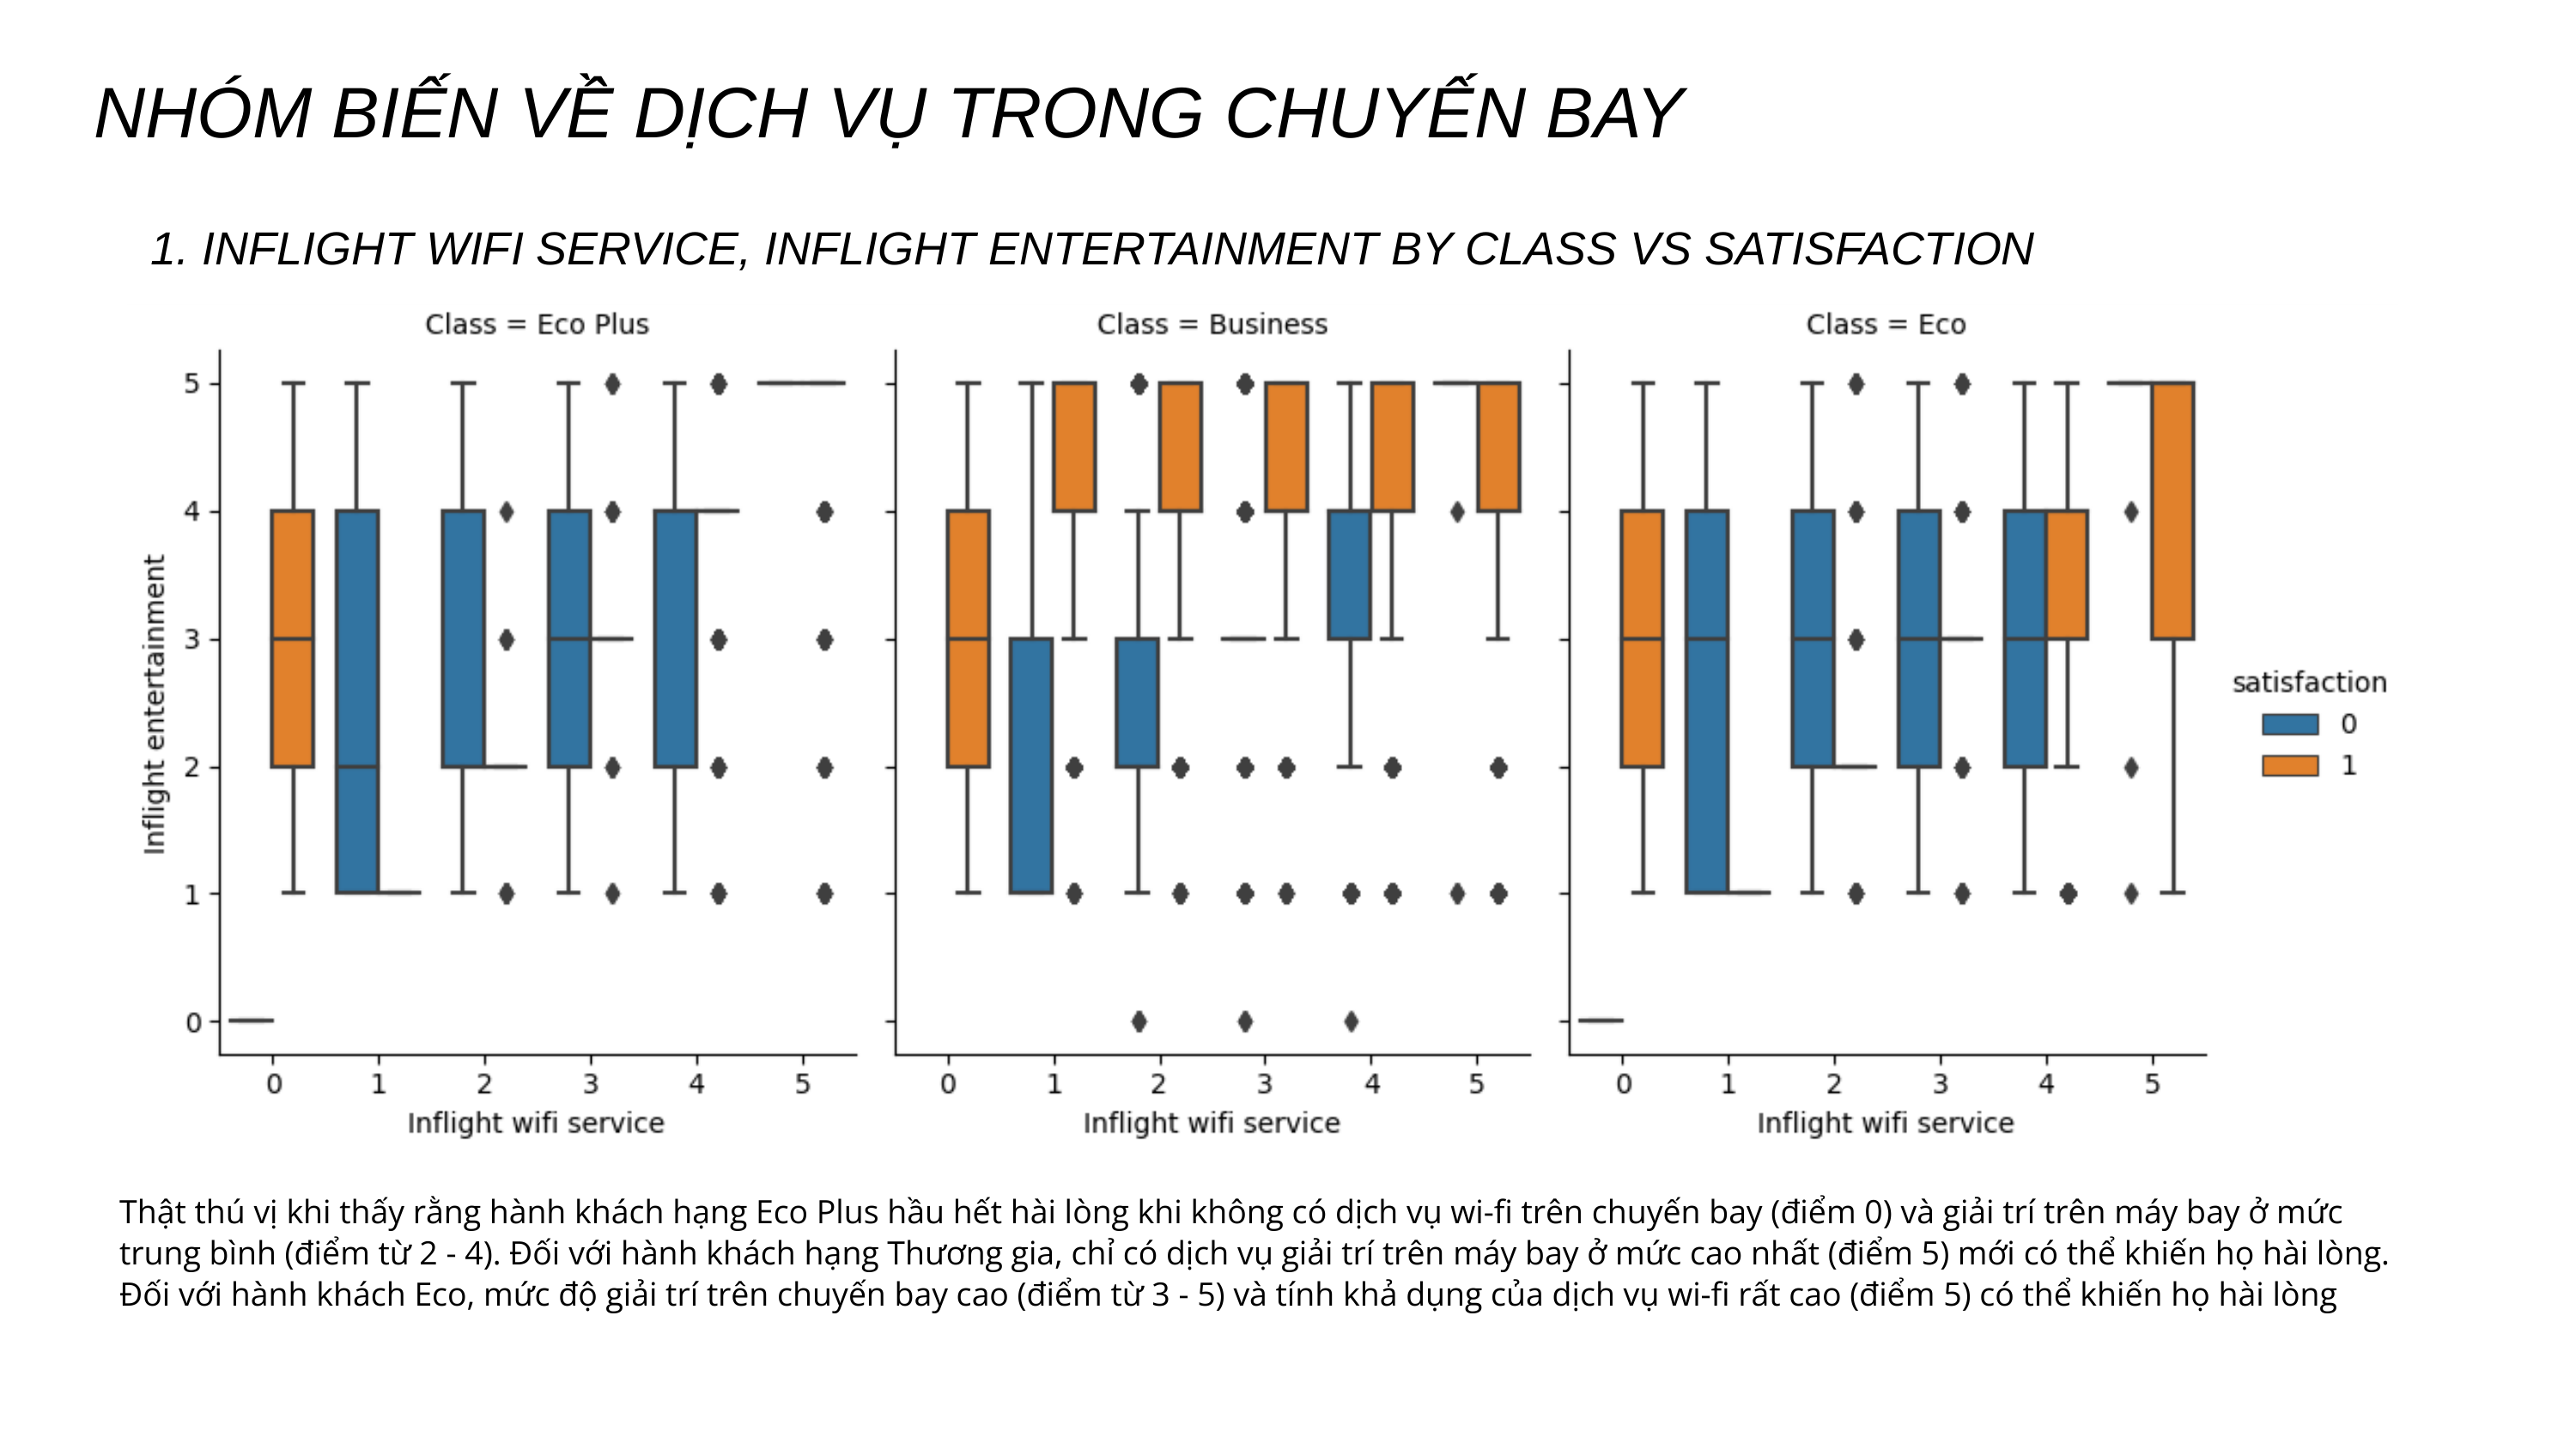

NHÓM BIẾN VỀ DỊCH VỤ TRONG CHUYẾN BAY
1. INFLIGHT WIFI SERVICE, INFLIGHT ENTERTAINMENT BY CLASS VS SATISFACTION

Thật thú vị khi thấy rằng hành khách hạng Eco Plus hầu hết hài lòng khi không có dịch vụ wi-fi trên chuyến bay (điểm 0) và giải trí trên máy bay ở mức trung bình (điểm từ 2 - 4). Đối với hành khách hạng Thương gia, chỉ có dịch vụ giải trí trên máy bay ở mức cao nhất (điểm 5) mới có thể khiến họ hài lòng. Đối với hành khách Eco, mức độ giải trí trên chuyến bay cao (điểm từ 3 - 5) và tính khả dụng của dịch vụ wi-fi rất cao (điểm 5) có thể khiến họ hài lòng